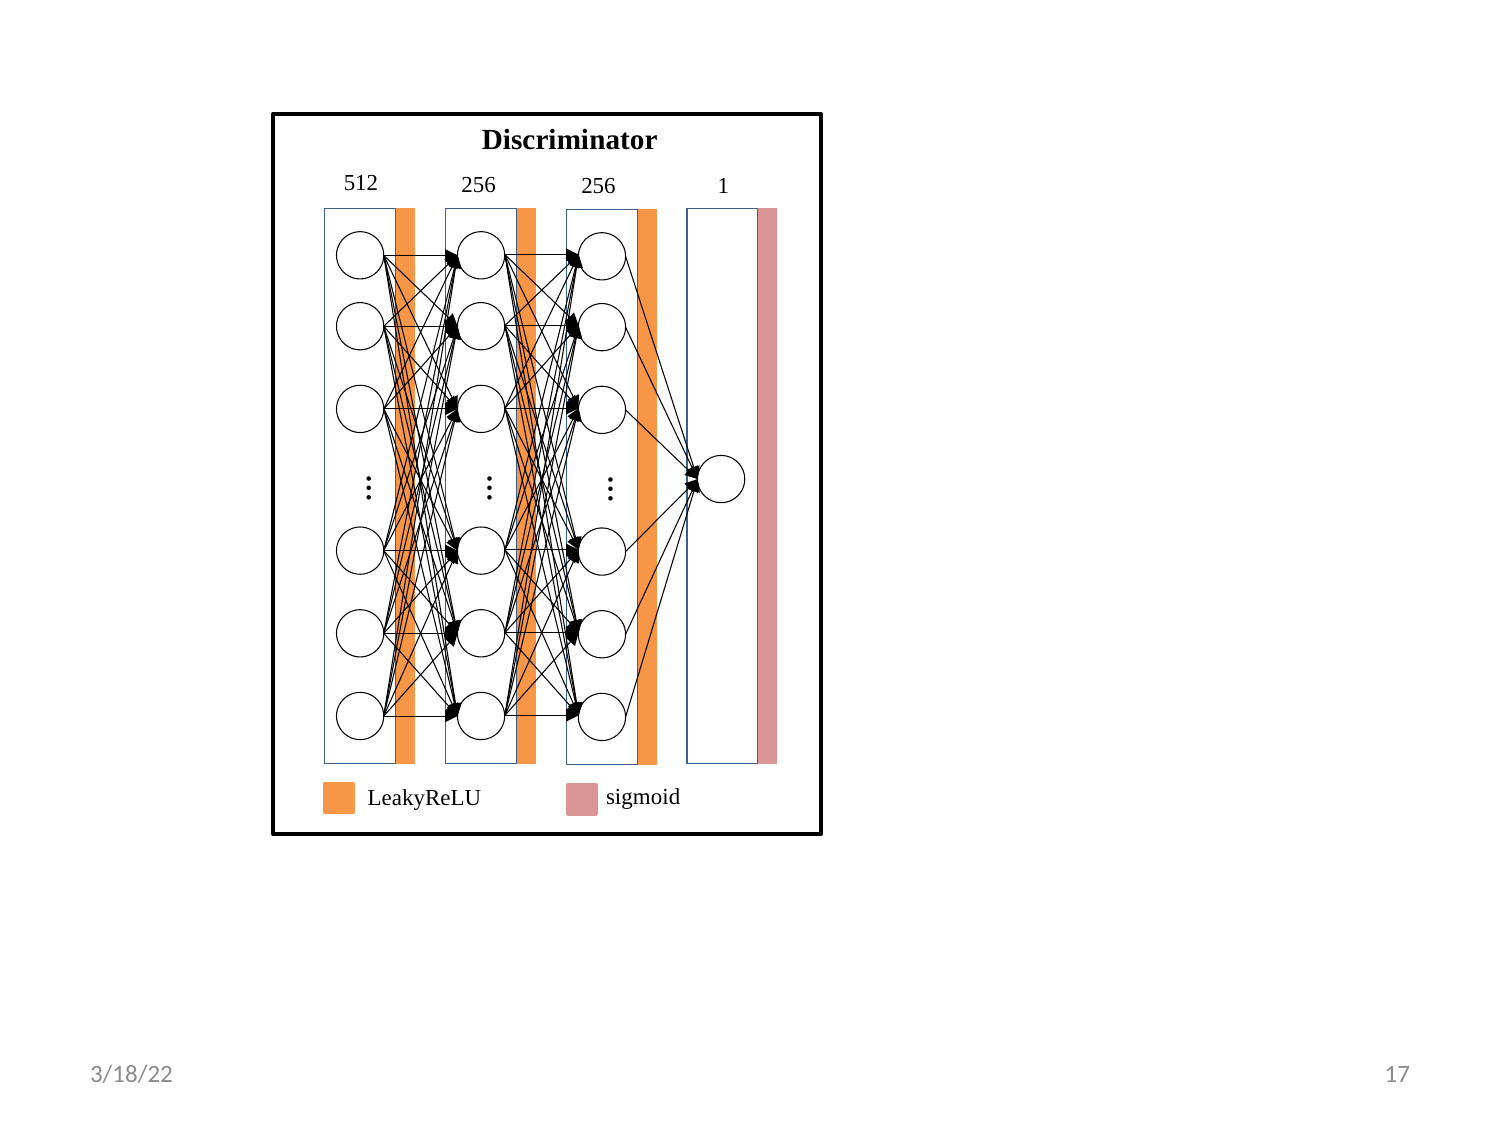

Discriminator

512
256
256
1

…
…
…

sigmoid
LeakyReLU

3/18/22

17